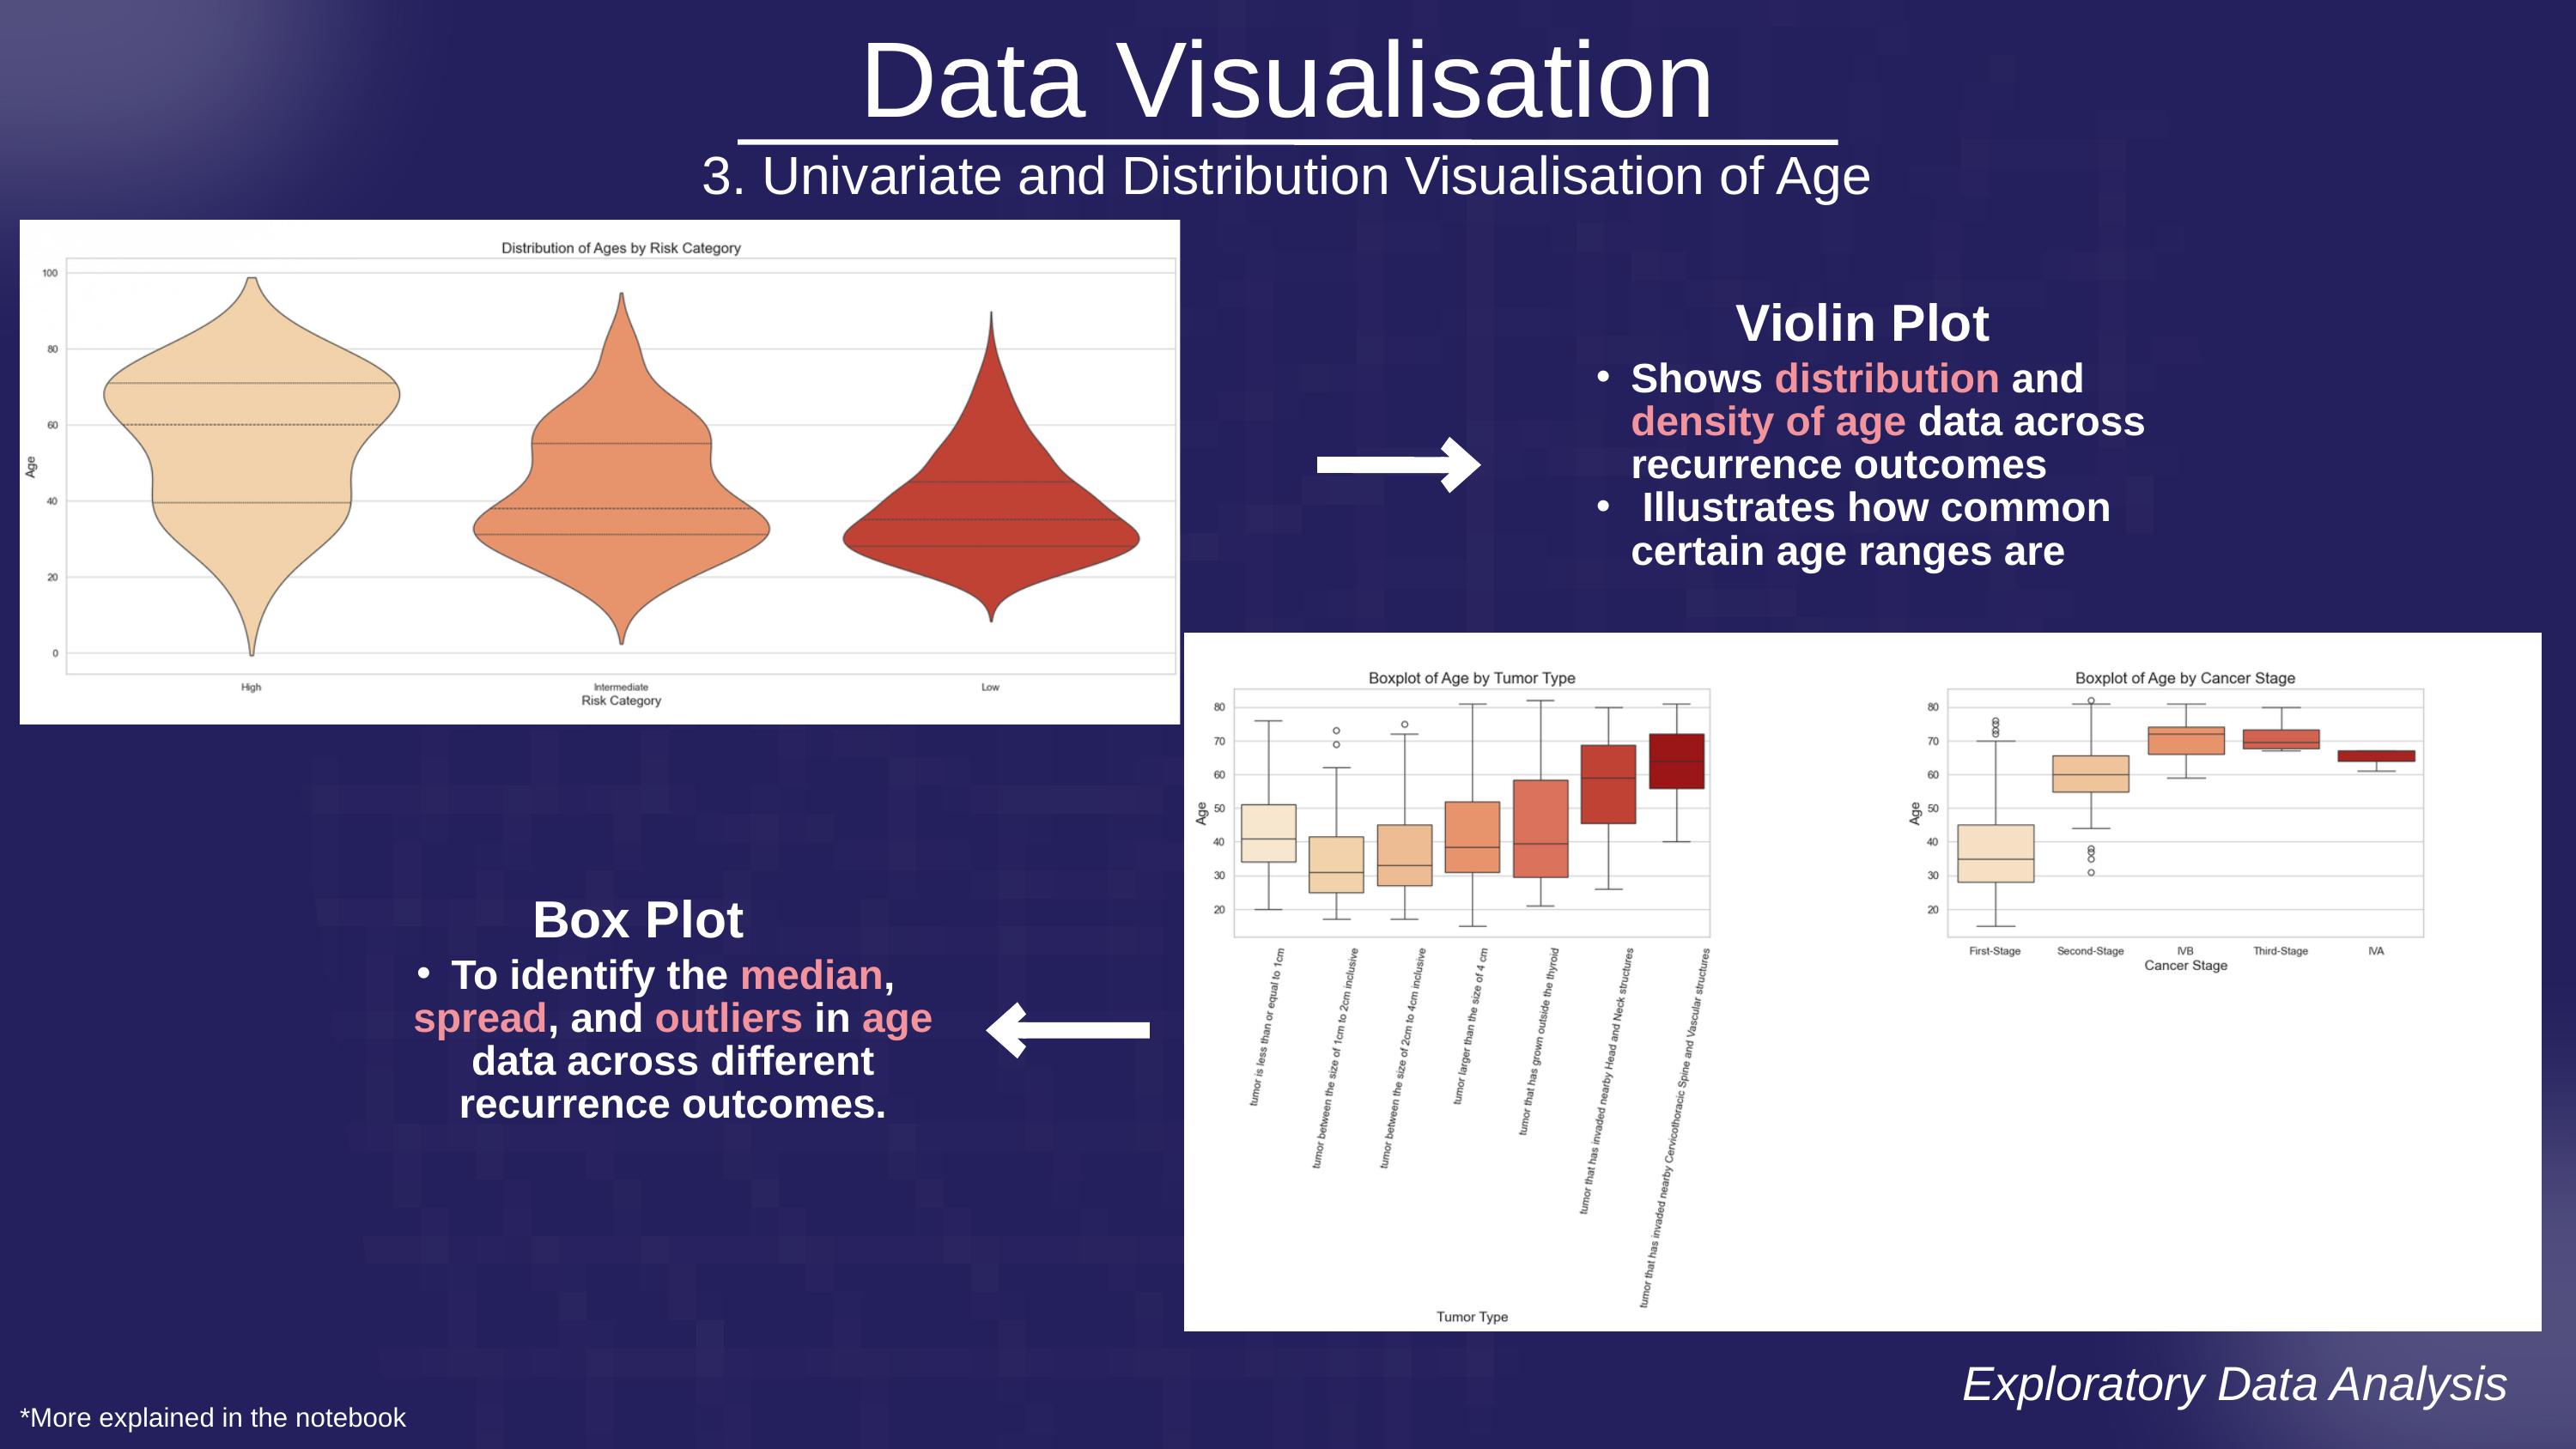

Data Visualisation

3. Univariate and Distribution Visualisation of Age

Violin Plot
Shows distribution and density of age data across recurrence outcomes
 Illustrates how common certain age ranges are

Box Plot
To identify the median, spread, and outliers in age data across different recurrence outcomes.

Exploratory Data Analysis
*More explained in the notebook